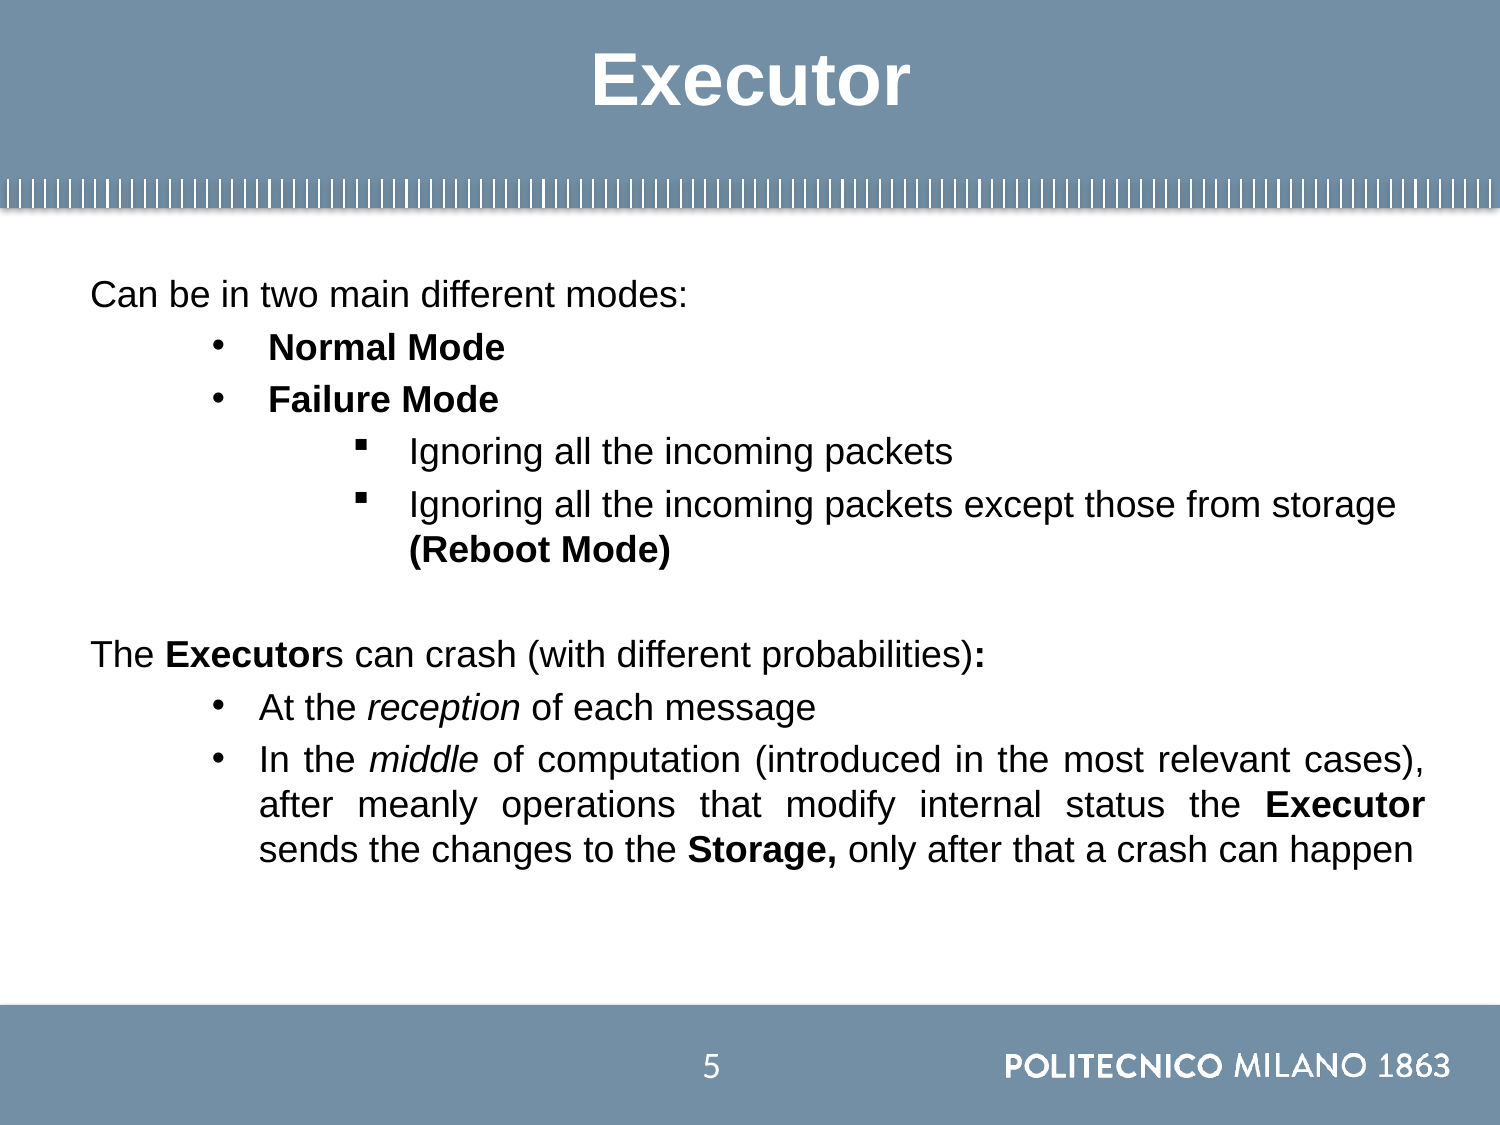

# Executor
Can be in two main different modes:
Normal Mode
Failure Mode
Ignoring all the incoming packets
Ignoring all the incoming packets except those from storage (Reboot Mode)

The Executors can crash (with different probabilities):
At the reception of each message
In the middle of computation (introduced in the most relevant cases), after meanly operations that modify internal status the Executor sends the changes to the Storage, only after that a crash can happen
5